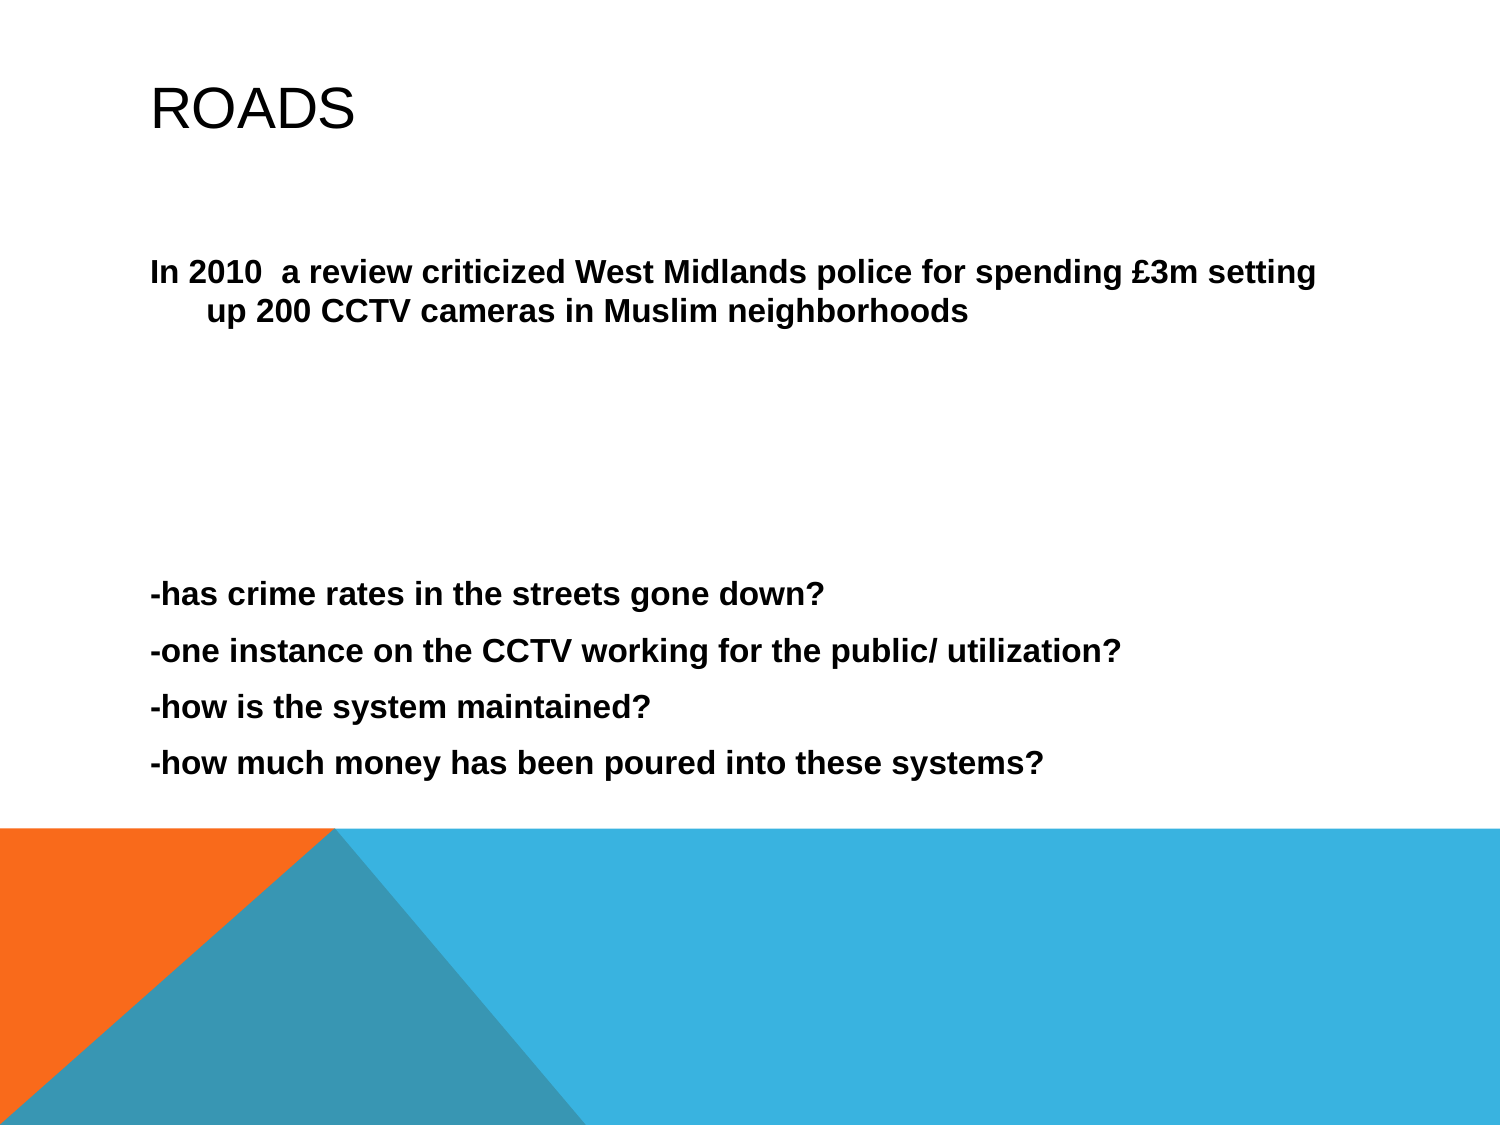

In 2010  a review criticized West Midlands police for spending £3m setting up 200 CCTV cameras in Muslim neighborhoods

-has crime rates in the streets gone down?
-one instance on the CCTV working for the public/ utilization?
-how is the system maintained?
-how much money has been poured into these systems?
# Roads